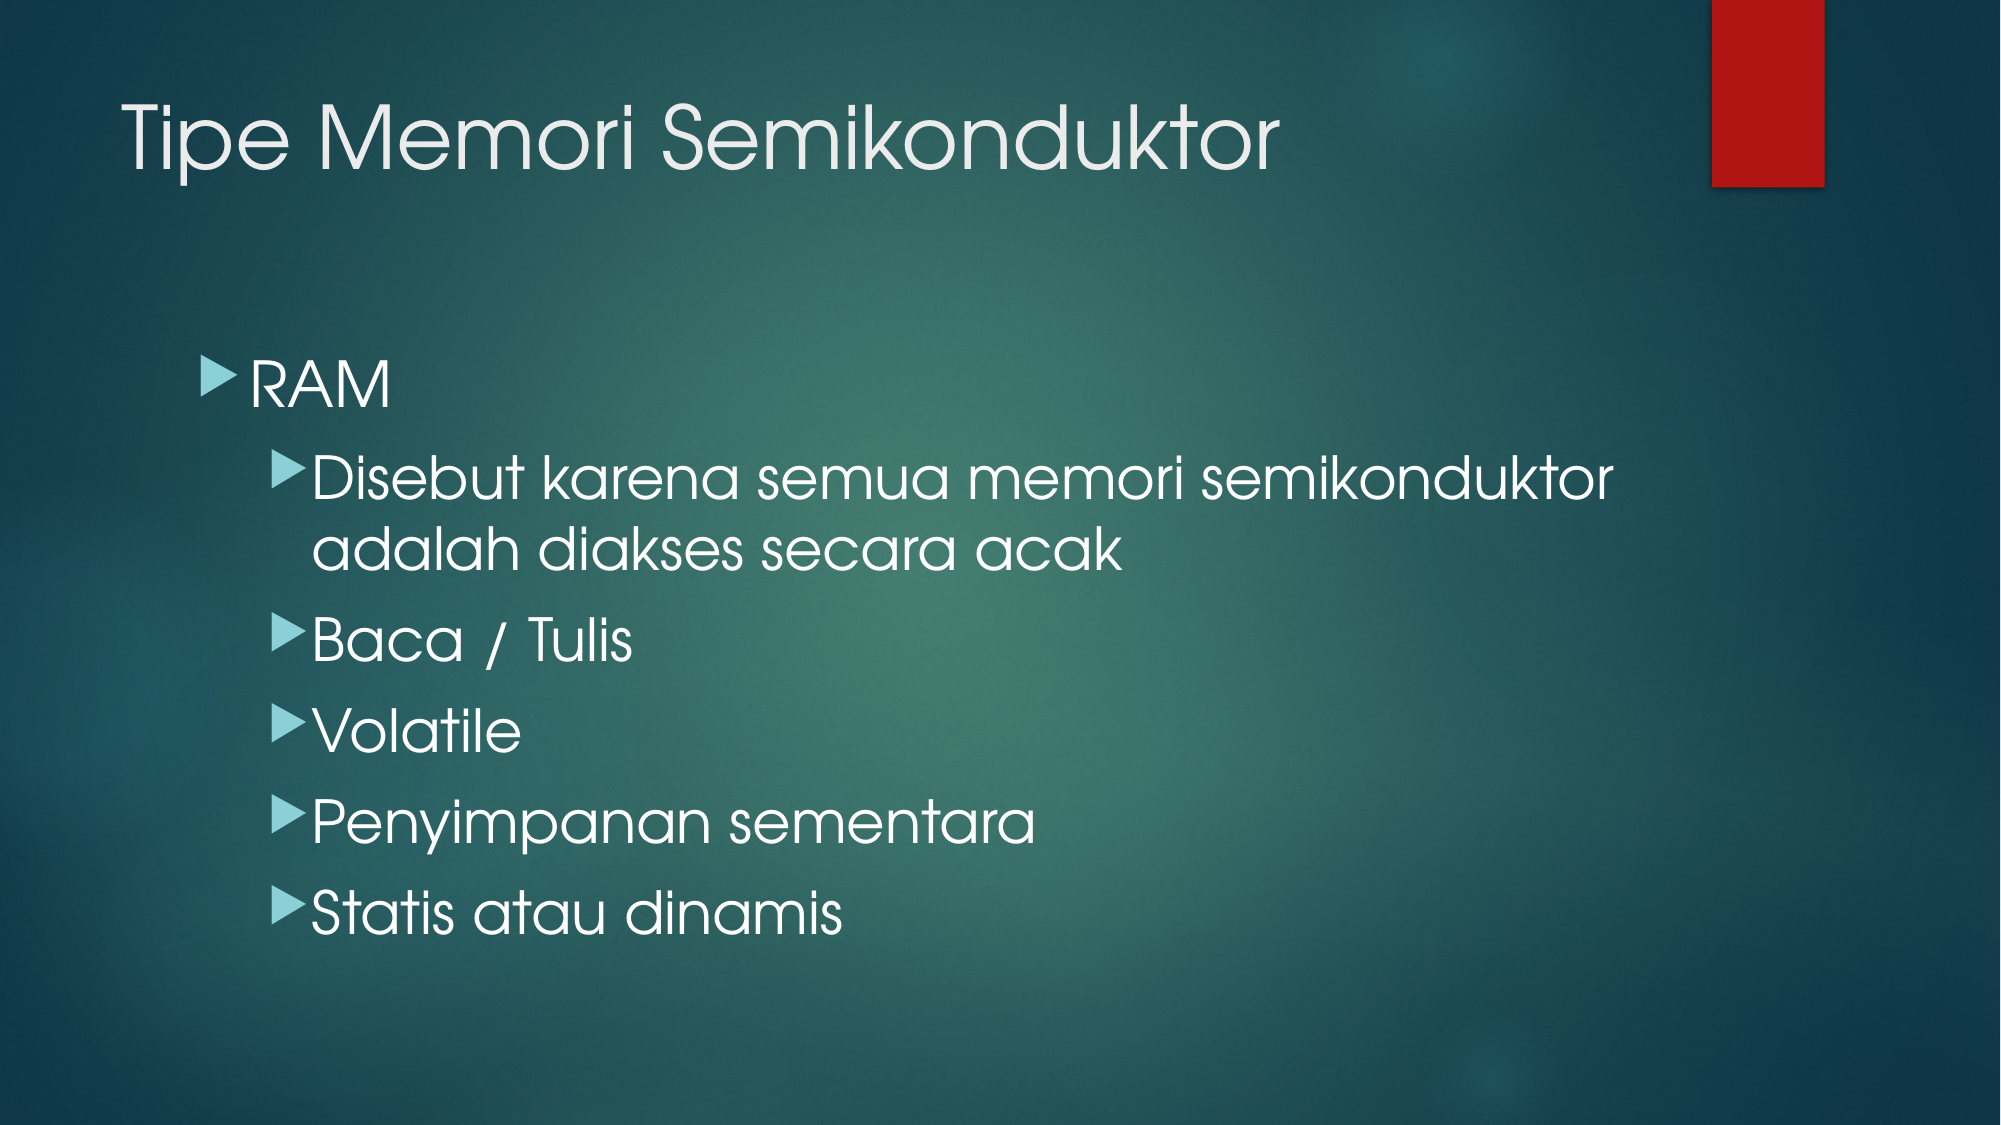

# Tipe Memori Semikonduktor
RAM
Disebut karena semua memori semikonduktor adalah diakses secara acak
Baca / Tulis
Volatile
Penyimpanan sementara
Statis atau dinamis